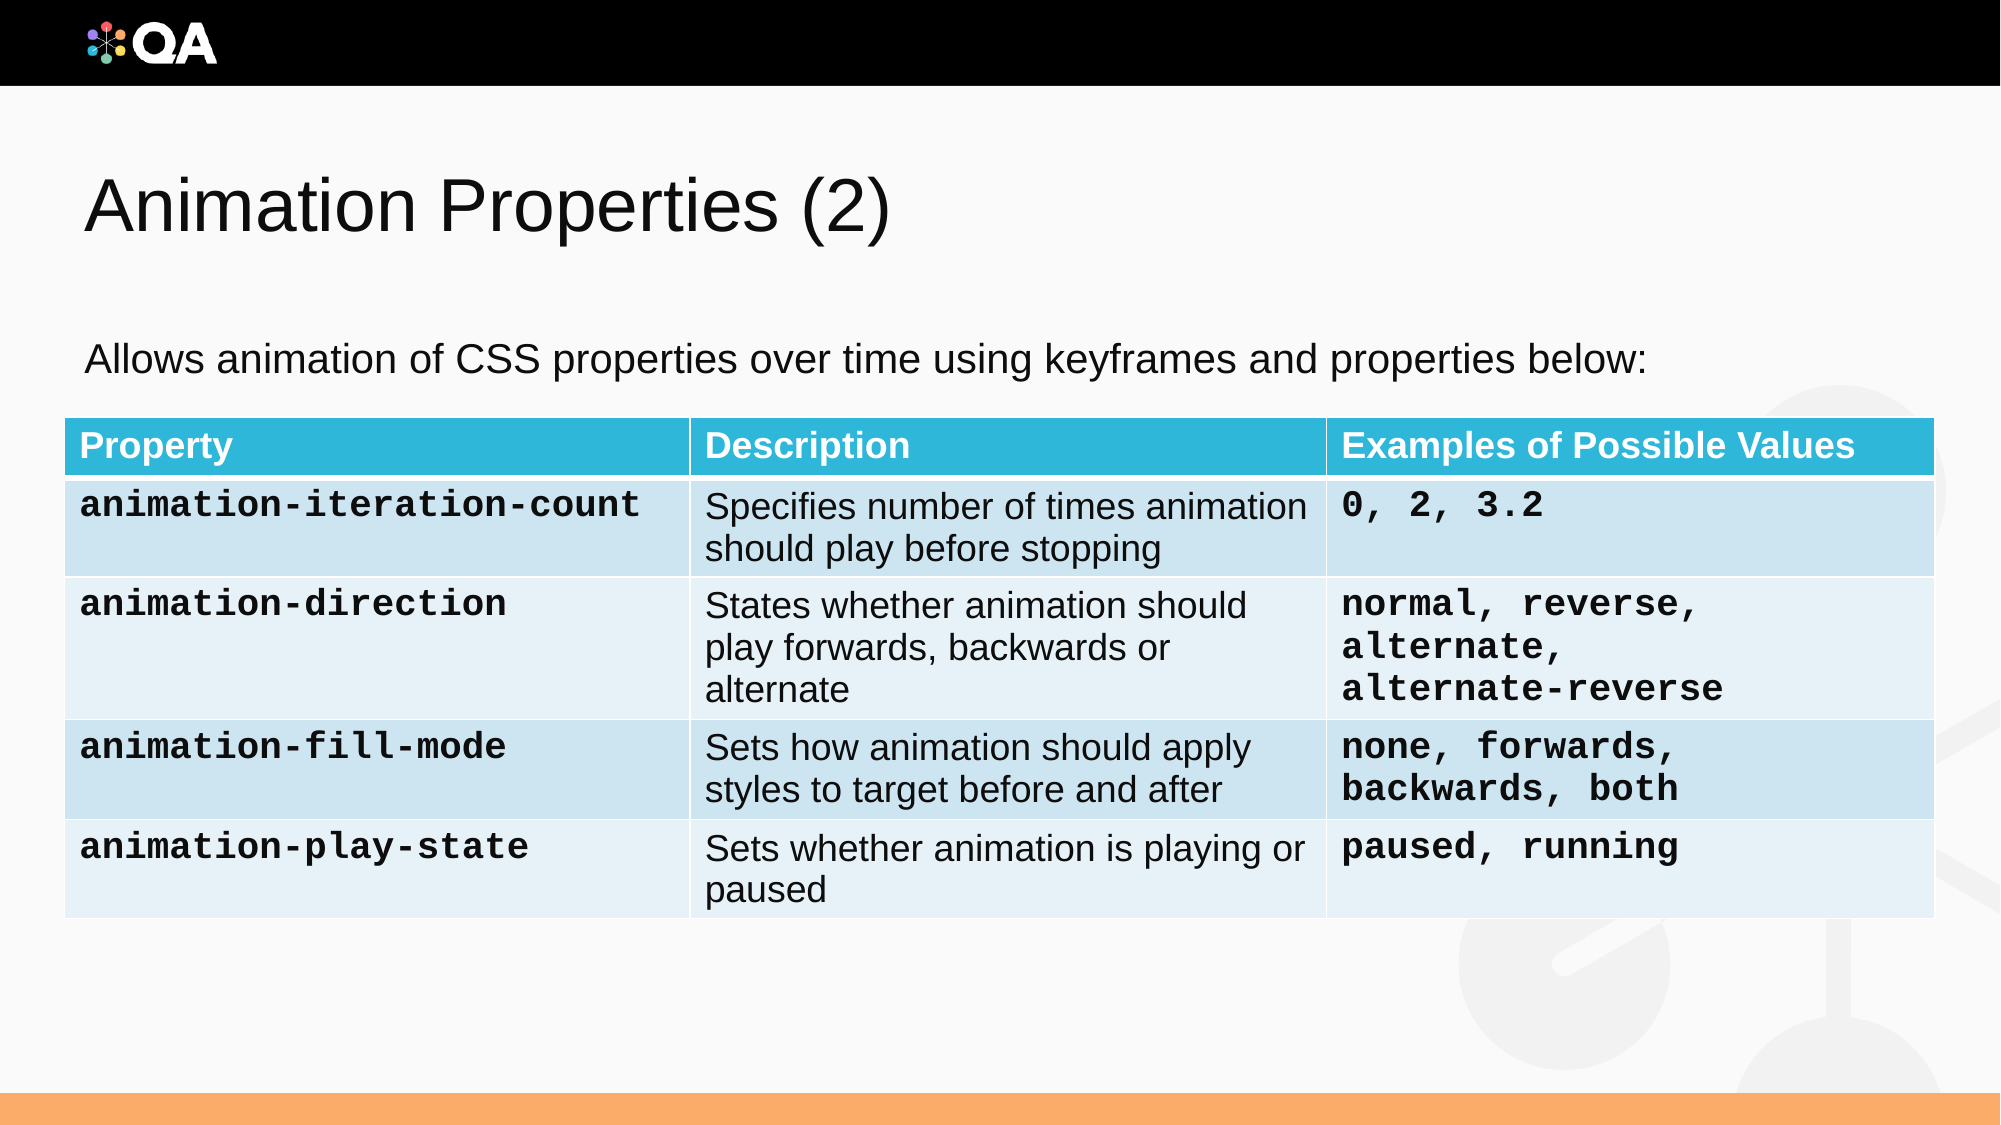

# Animation Properties (2)
Allows animation of CSS properties over time using keyframes and properties below:
| Property | Description | Examples of Possible Values |
| --- | --- | --- |
| animation-iteration-count | Specifies number of times animation should play before stopping | 0, 2, 3.2 |
| animation-direction | States whether animation should play forwards, backwards or alternate | normal, reverse, alternate, alternate-reverse |
| animation-fill-mode | Sets how animation should apply styles to target before and after | none, forwards, backwards, both |
| animation-play-state | Sets whether animation is playing or paused | paused, running |